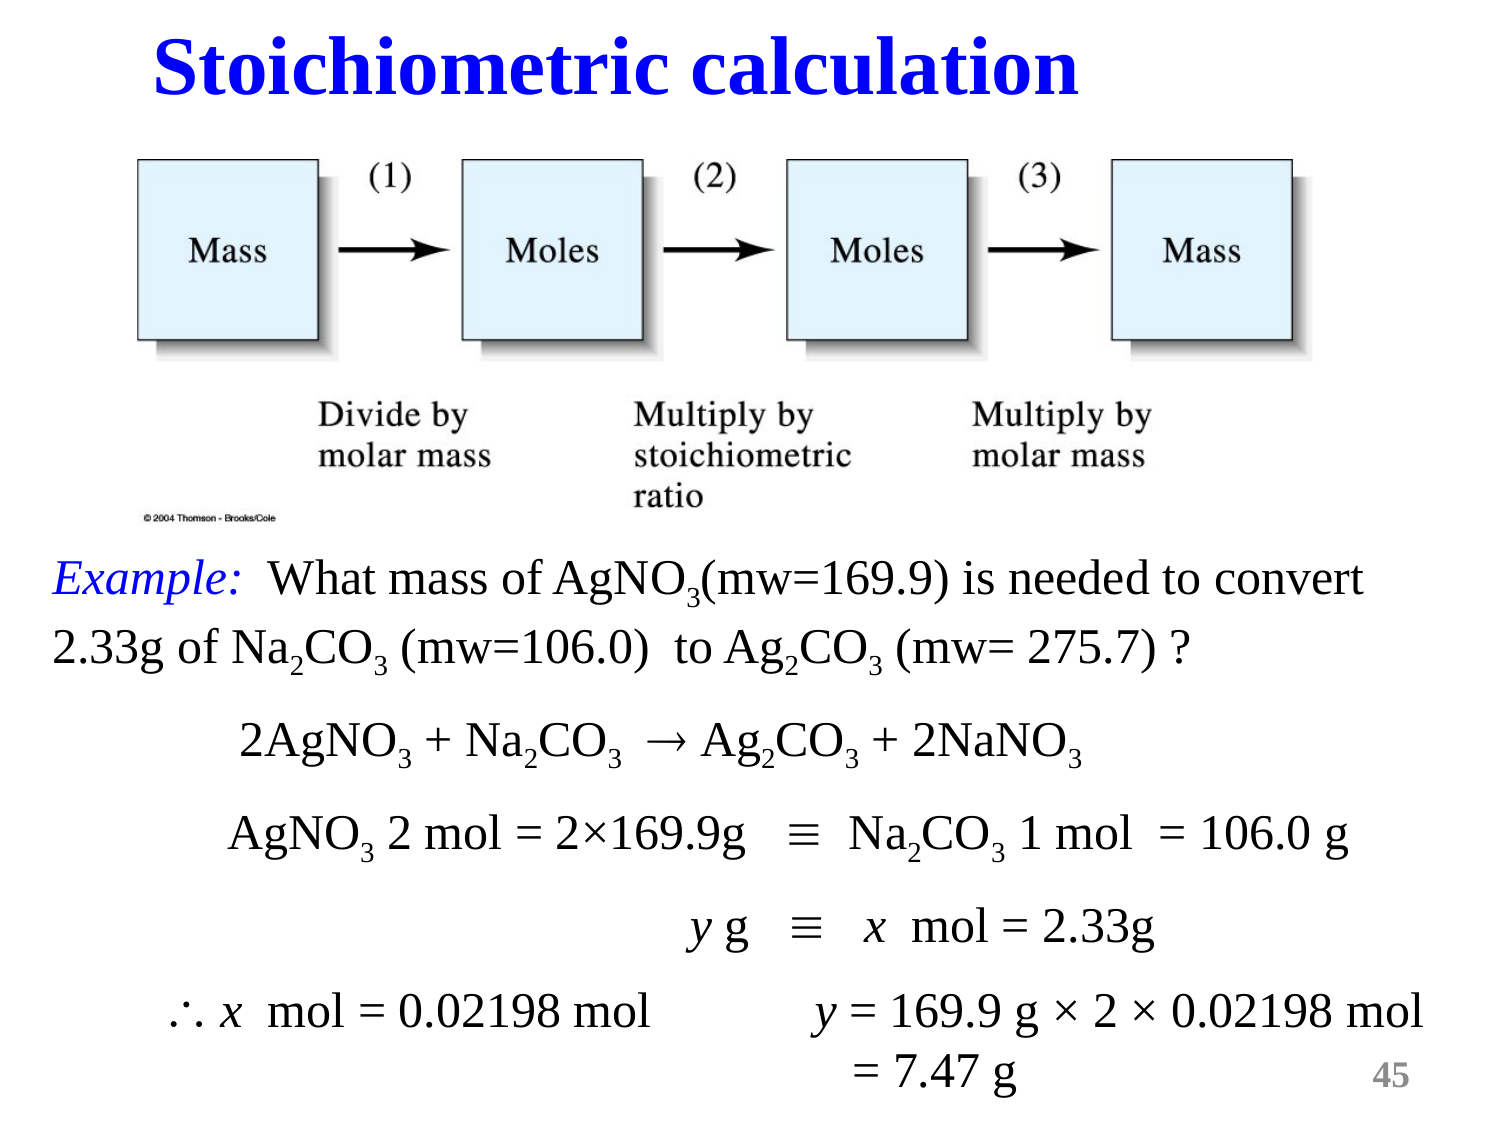

Stoichiometric calculation
#

Example:  What mass of AgNO3(mw=169.9) is needed to convert 2.33g of Na2CO3 (mw=106.0)  to Ag2CO3 (mw= 275.7) ?
               2AgNO3 + Na2CO3  → Ag2CO3 + 2NaNO3
              AgNO3 2 mol = 2×169.9g   ≡  Na2CO3 1 mol  = 106.0 g
                                                   y g   ≡   x  mol = 2.33g
         ∴ x  mol = 0.02198 mol             y = 169.9 g × 2 × 0.02198 mol 					    = 7.47 g
45